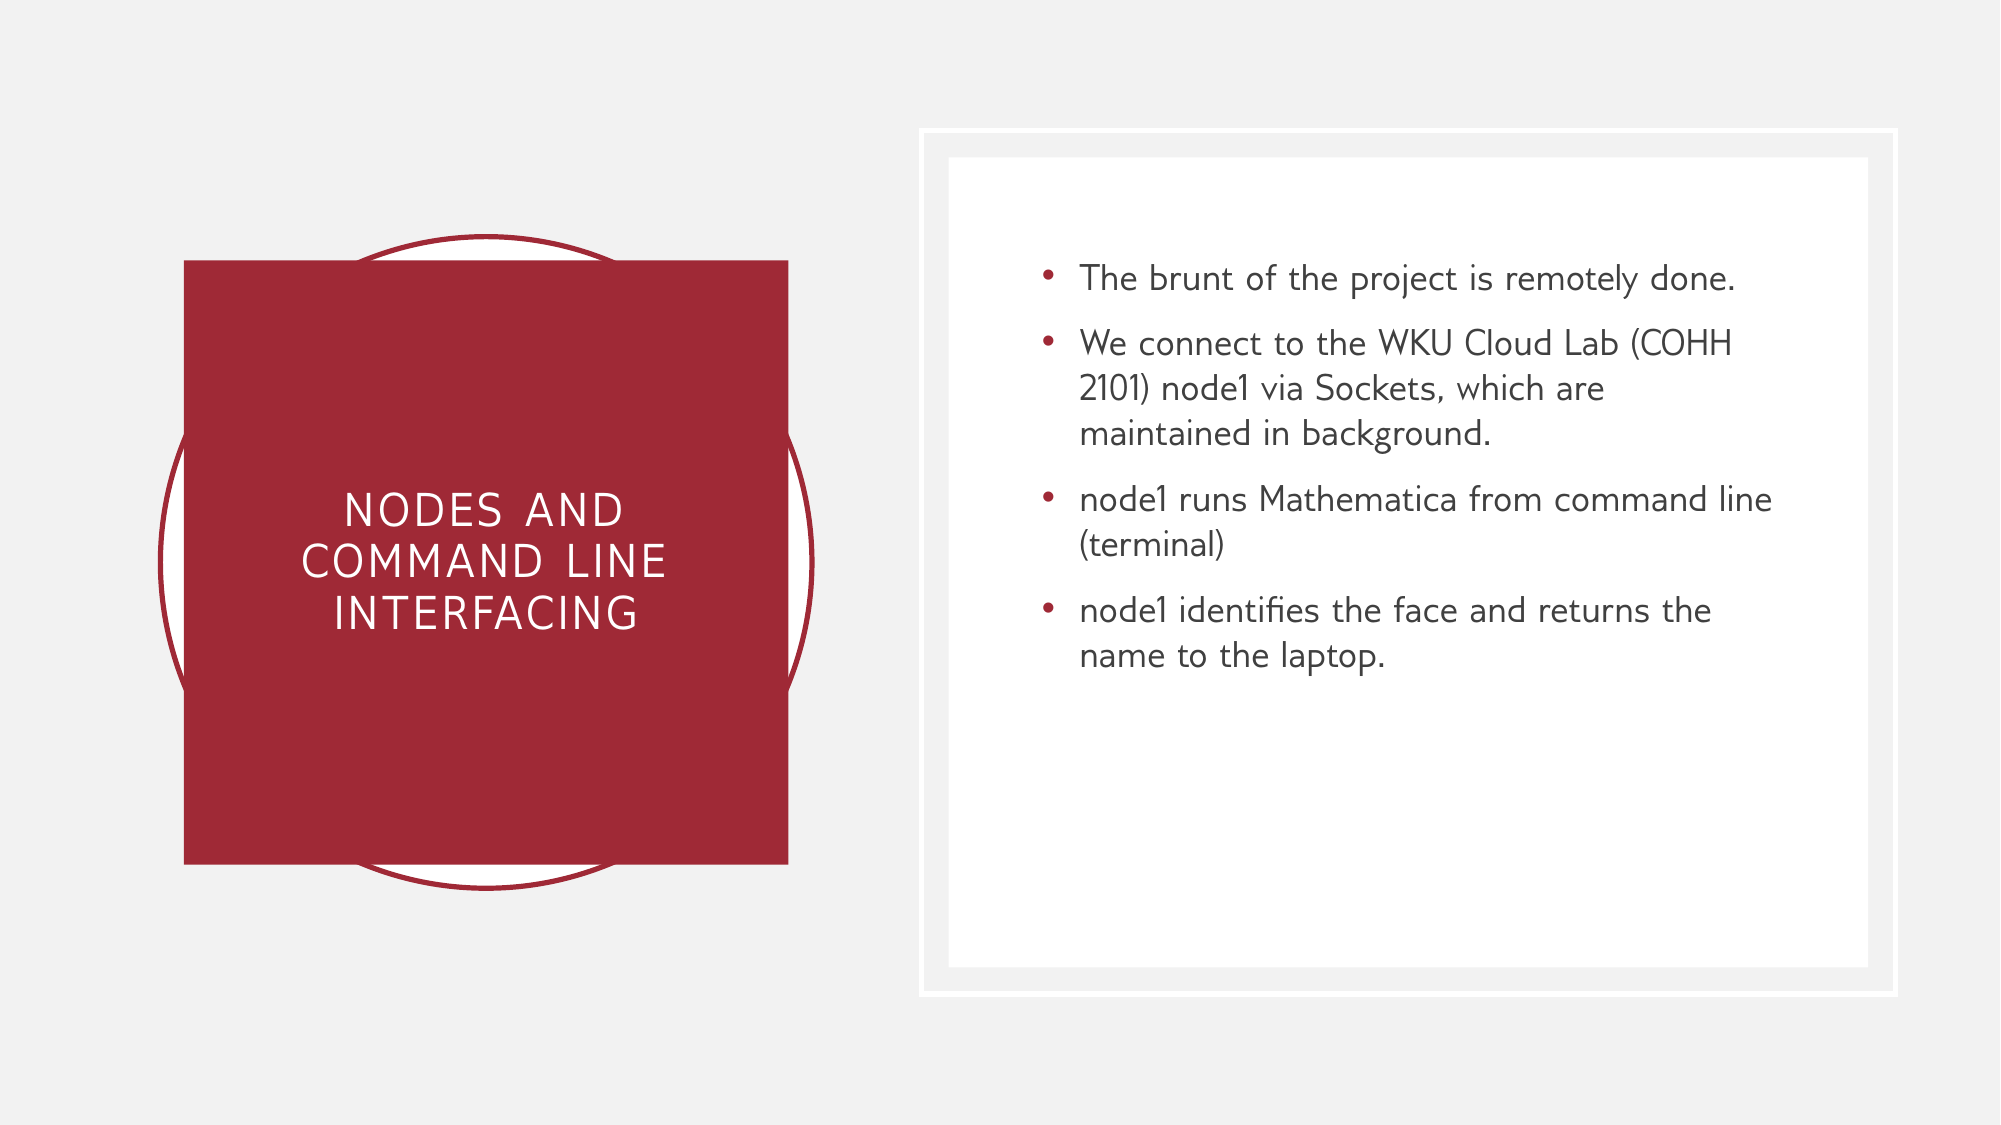

The brunt of the project is remotely done.
We connect to the WKU Cloud Lab (COHH 2101) node1 via Sockets, which are maintained in background.
node1 runs Mathematica from command line (terminal)
node1 identifies the face and returns the name to the laptop.

# Nodes and command line interfacing